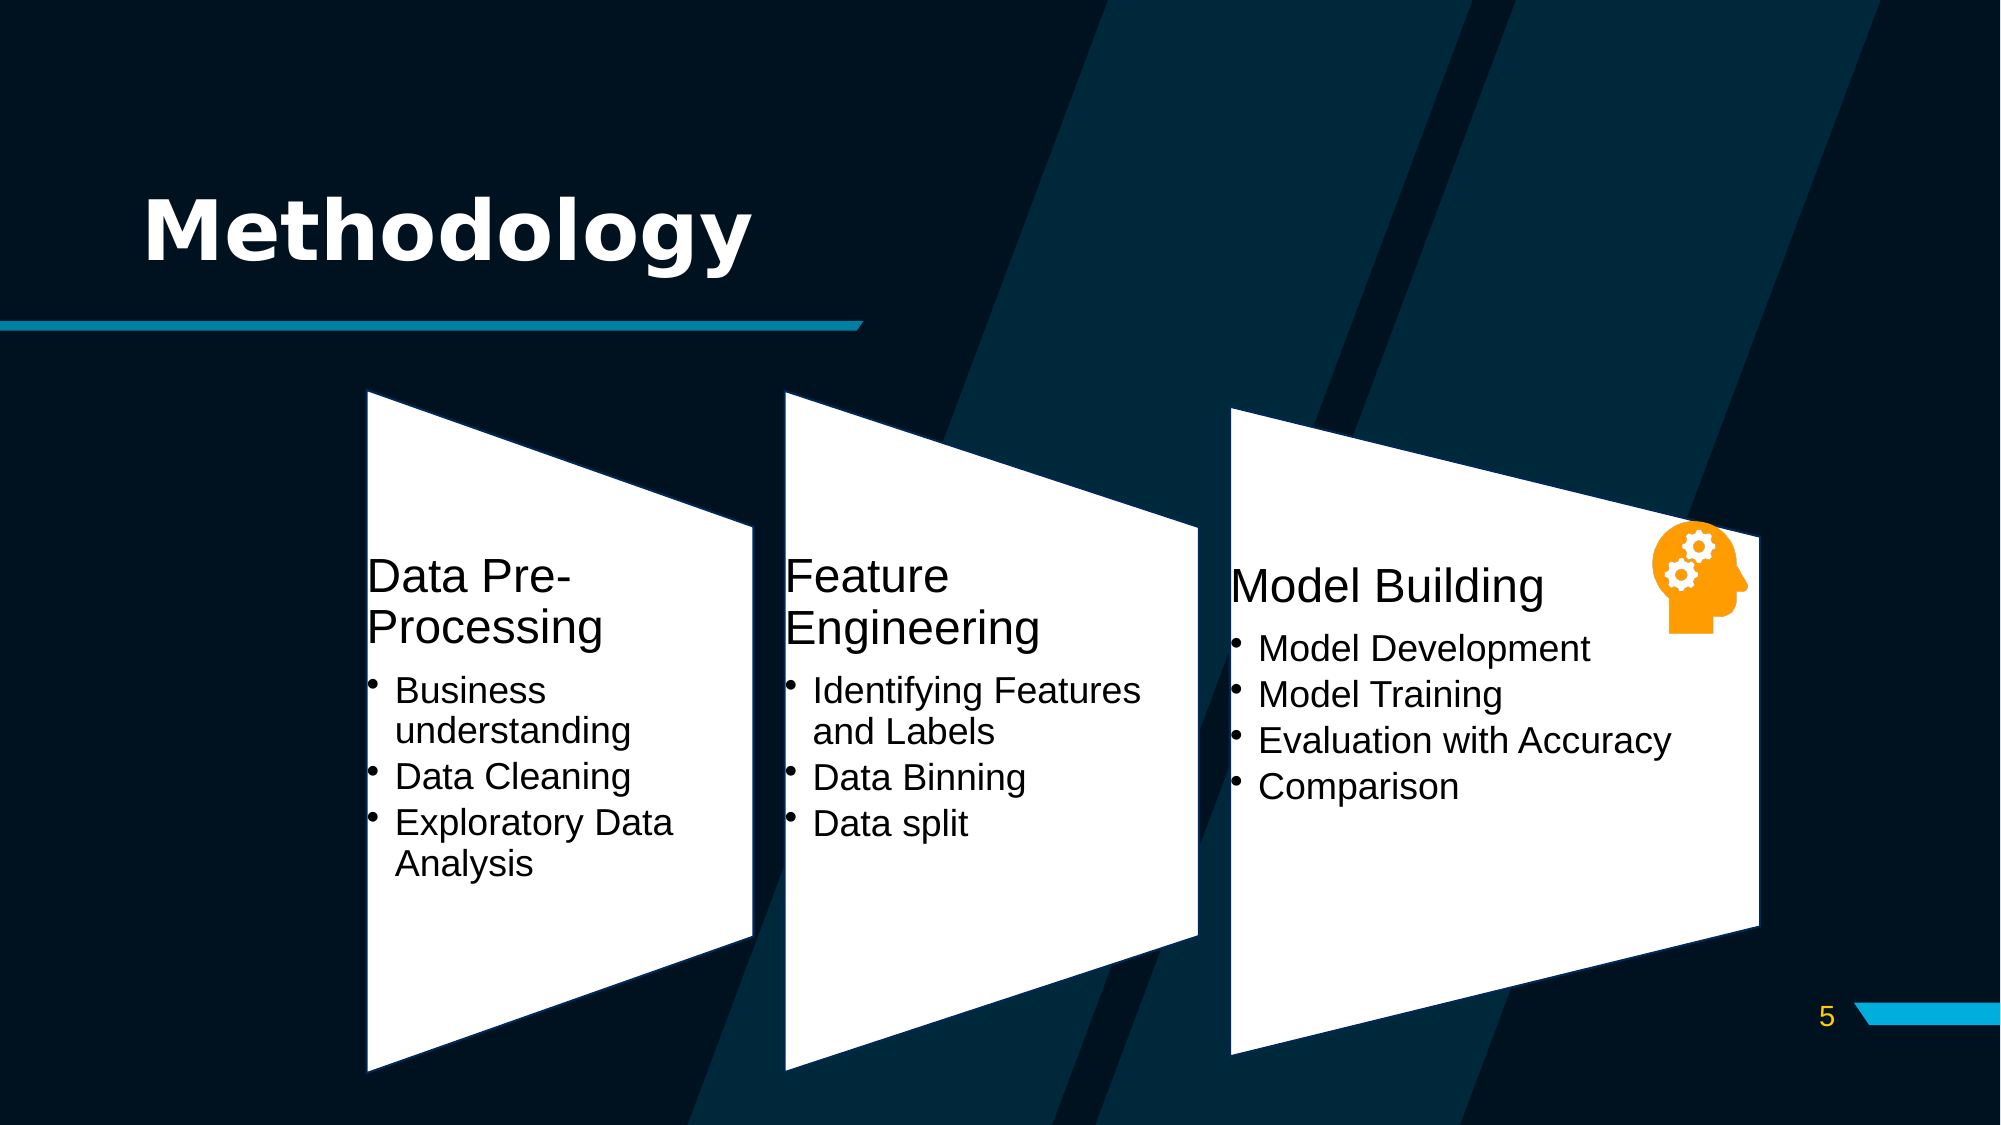

# Methodology
Data Pre-Processing
Business understanding
Data Cleaning
Exploratory Data Analysis
Feature Engineering
Identifying Features and Labels
Data Binning
Data split

Model Building
Model Development
Model Training
Evaluation with Accuracy
Comparison

5